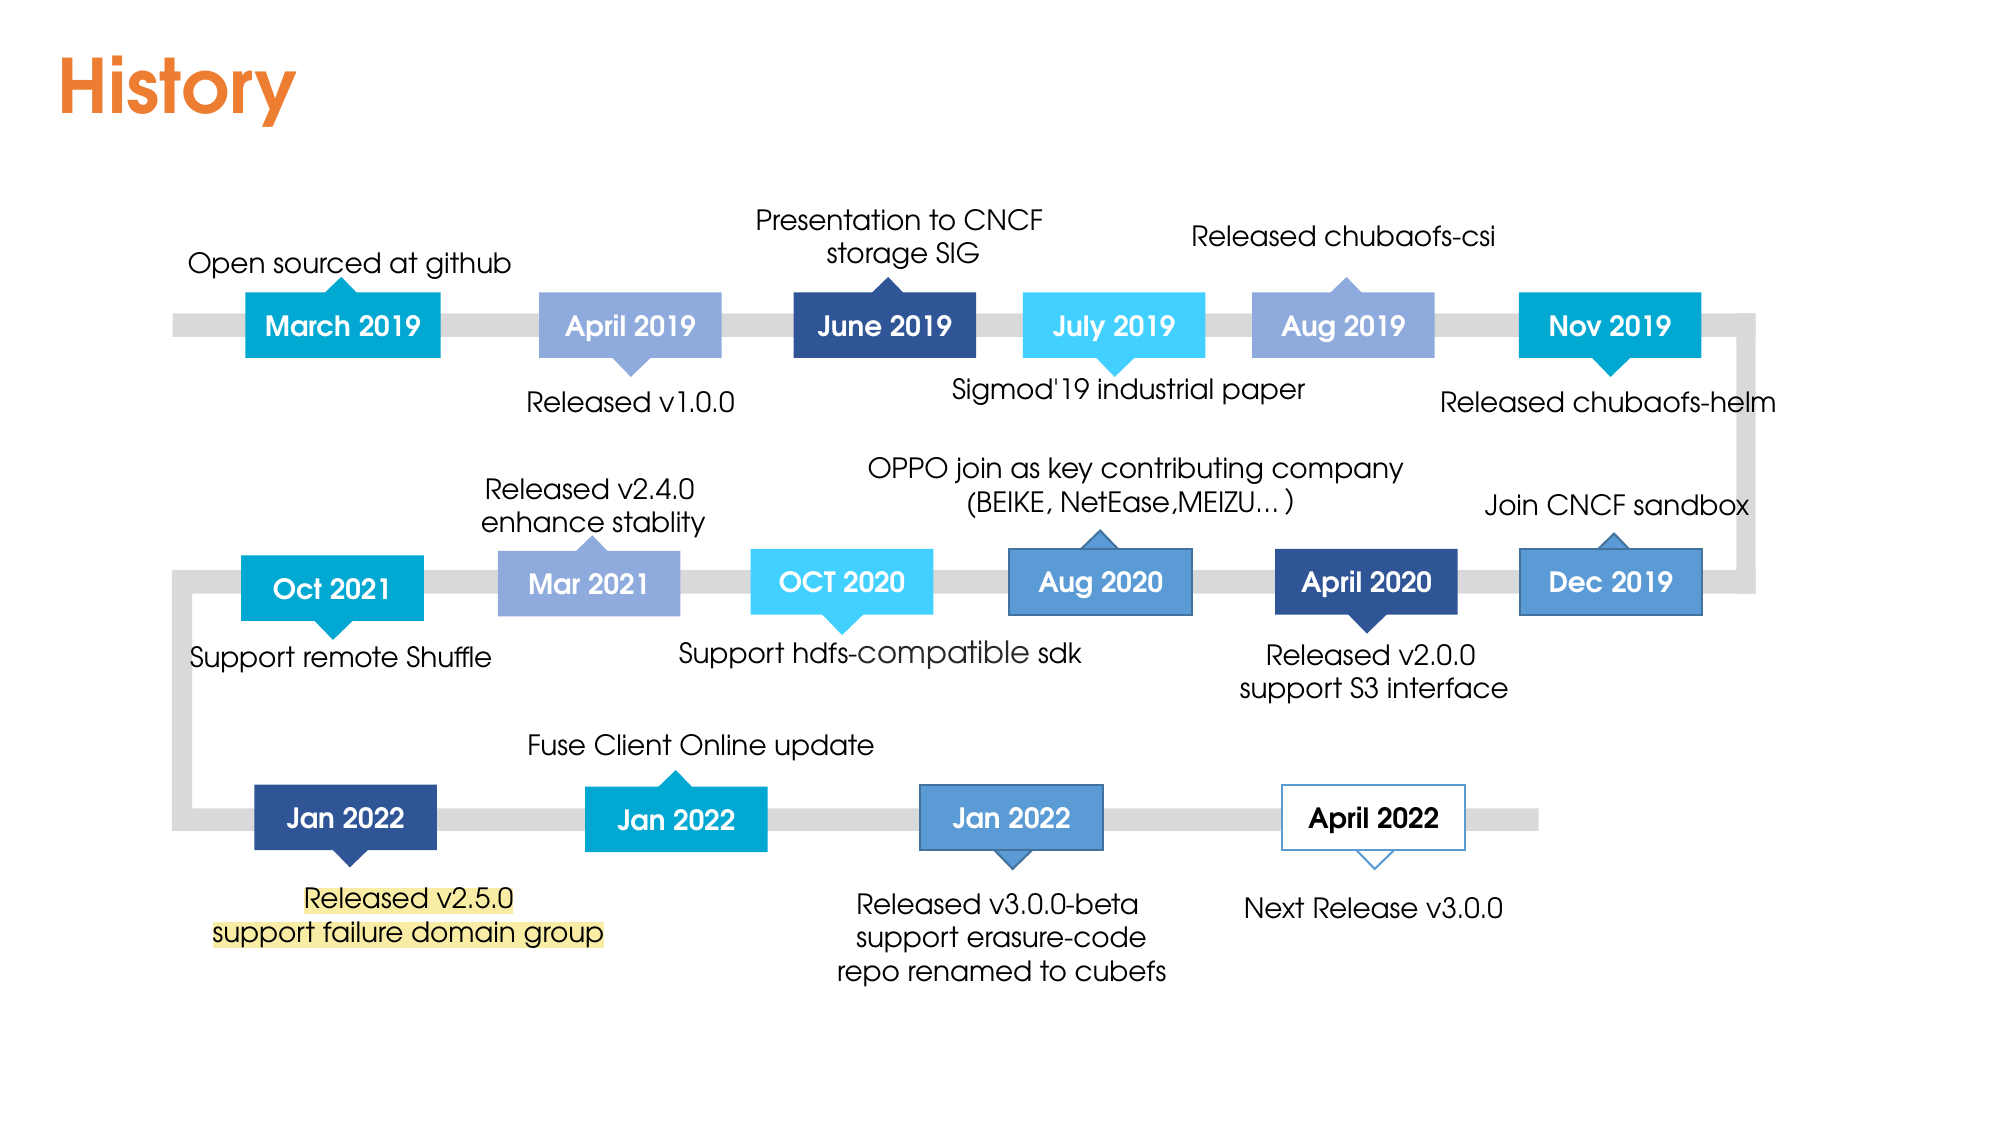

# History
Presentation to CNCF
storage SIG
Released chubaofs-csi
Open sourced at github

March 2019

June 2019

Aug 2019
April 2019

July 2019

Nov 2019

Sigmod'19 industrial paper
Released v1.0.0
Released chubaofs-helm
OPPO join as key contributing company
(BEIKE, NetEase,MEIZU…）
Released v2.4.0
enhance stablity
Join CNCF sandbox

Aug 2020

Dec 2019

Mar 2021
OCT 2020

April 2020

Oct 2021

Support hdfs-compatible sdk
Released v2.0.0
support S3 interface
Support remote Shuffle
Fuse Client Online update

Jan 2022
Jan 2022

Jan 2022

April 2022

Released v2.5.0
support failure domain group
Released v3.0.0-beta
support erasure-code
repo renamed to cubefs
Next Release v3.0.0